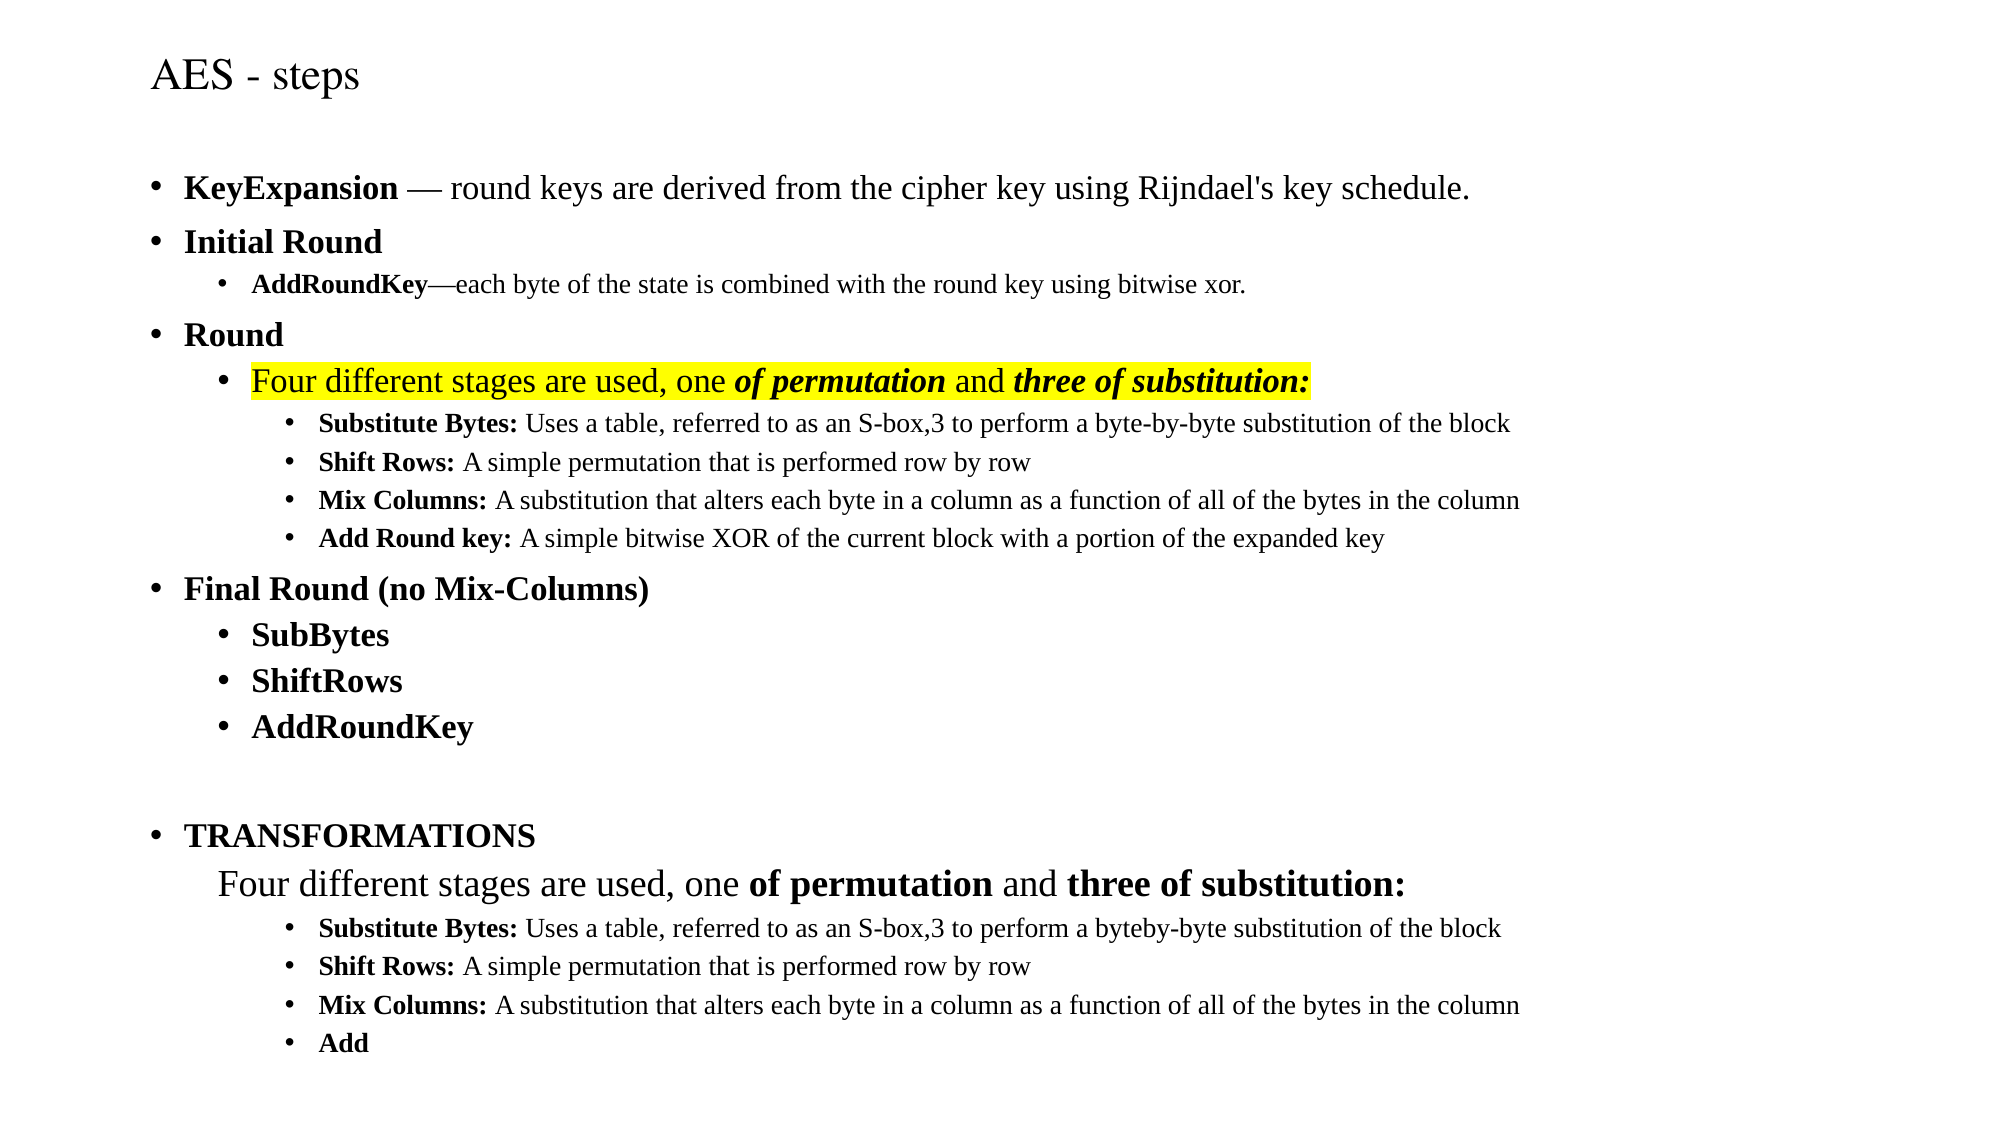

# AES - steps
KeyExpansion — round keys are derived from the cipher key using Rijndael's key schedule.
Initial Round
AddRoundKey—each byte of the state is combined with the round key using bitwise xor.
Round
Four different stages are used, one of permutation and three of substitution:
Substitute Bytes: Uses a table, referred to as an S-box,3 to perform a byte-by-byte substitution of the block
Shift Rows: A simple permutation that is performed row by row
Mix Columns: A substitution that alters each byte in a column as a function of all of the bytes in the column
Add Round key: A simple bitwise XOR of the current block with a portion of the expanded key
Final Round (no Mix-Columns)
SubBytes
ShiftRows
AddRoundKey

TRANSFORMATIONS
Four different stages are used, one of permutation and three of substitution:
Substitute Bytes: Uses a table, referred to as an S-box,3 to perform a byteby-byte substitution of the block
Shift Rows: A simple permutation that is performed row by row
Mix Columns: A substitution that alters each byte in a column as a function of all of the bytes in the column
Add Round key: A simple bitwise XOR of the current block with a portion of the expanded key

12